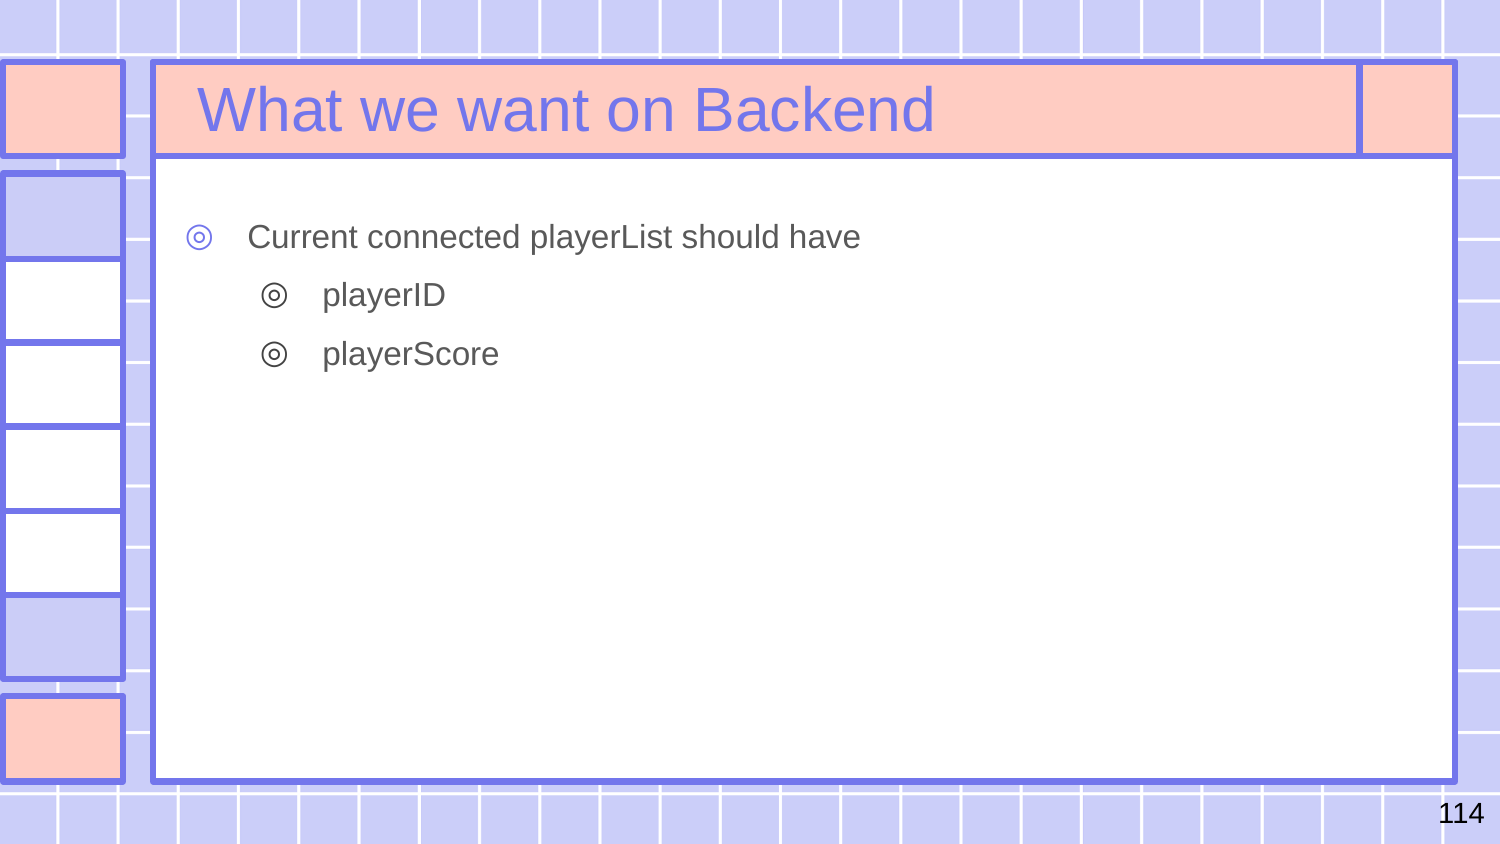

# What we want on Backend
Current connected playerList should have
playerID
playerScore
114